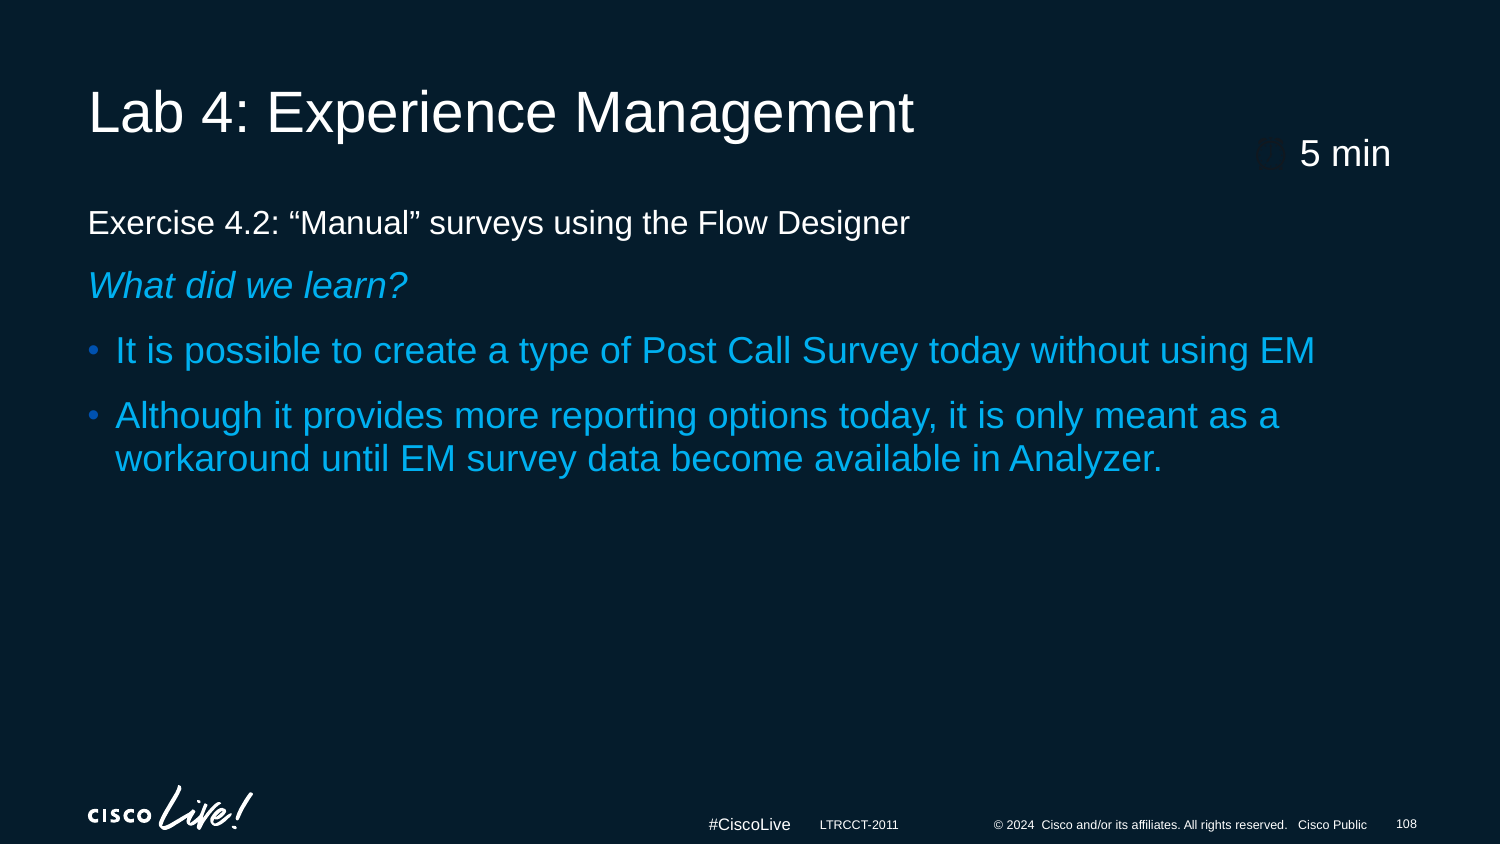

# Lab 4: Experience Management
⏰ 5 min
Exercise 4.2: “Manual” surveys using the Flow Designer
What did we learn?
It is possible to create a type of Post Call Survey today without using EM
Although it provides more reporting options today, it is only meant as a workaround until EM survey data become available in Analyzer.

108
LTRCCT-2011